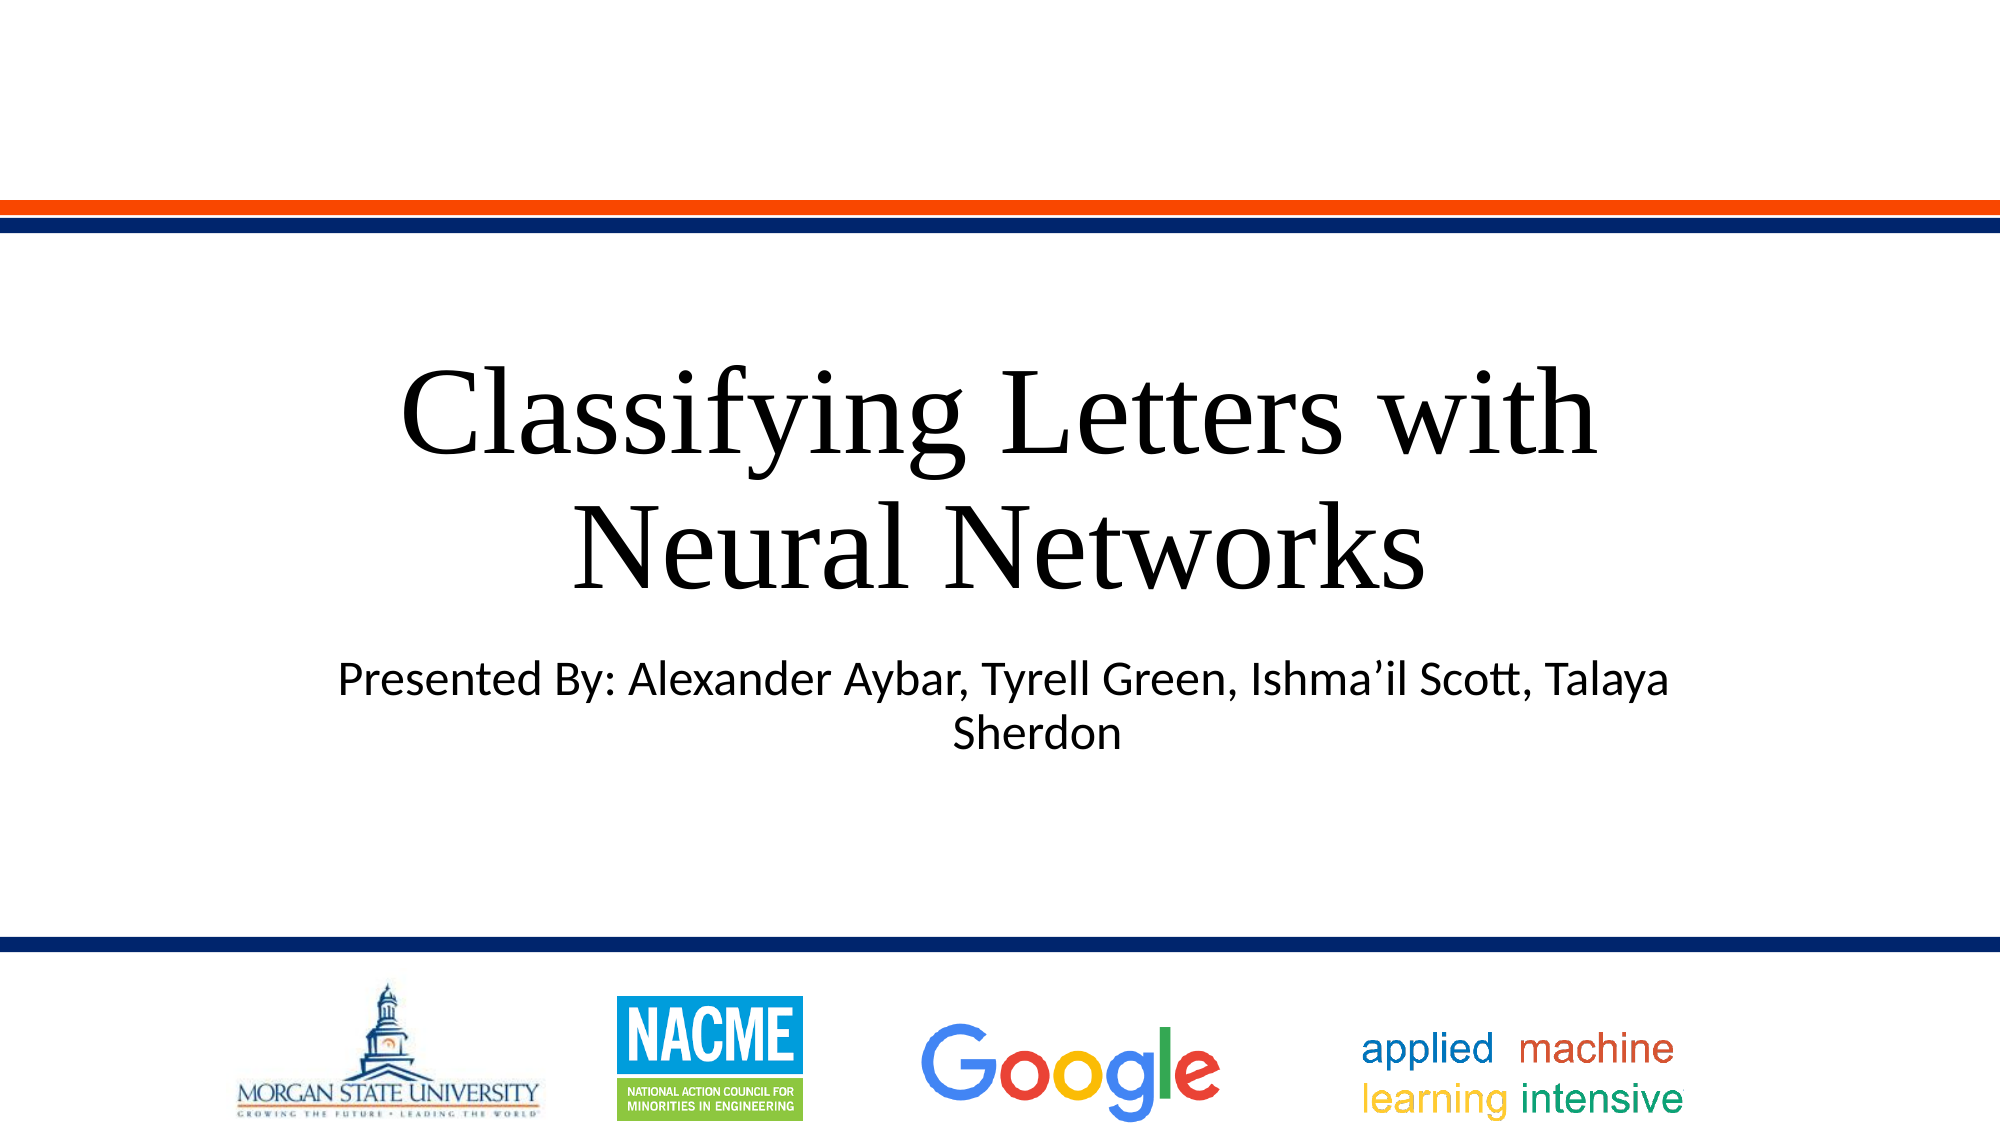

# Classifying Letters with Neural Networks
Presented By: Alexander Aybar, Tyrell Green, Ishma’il Scott, Talaya Sherdon